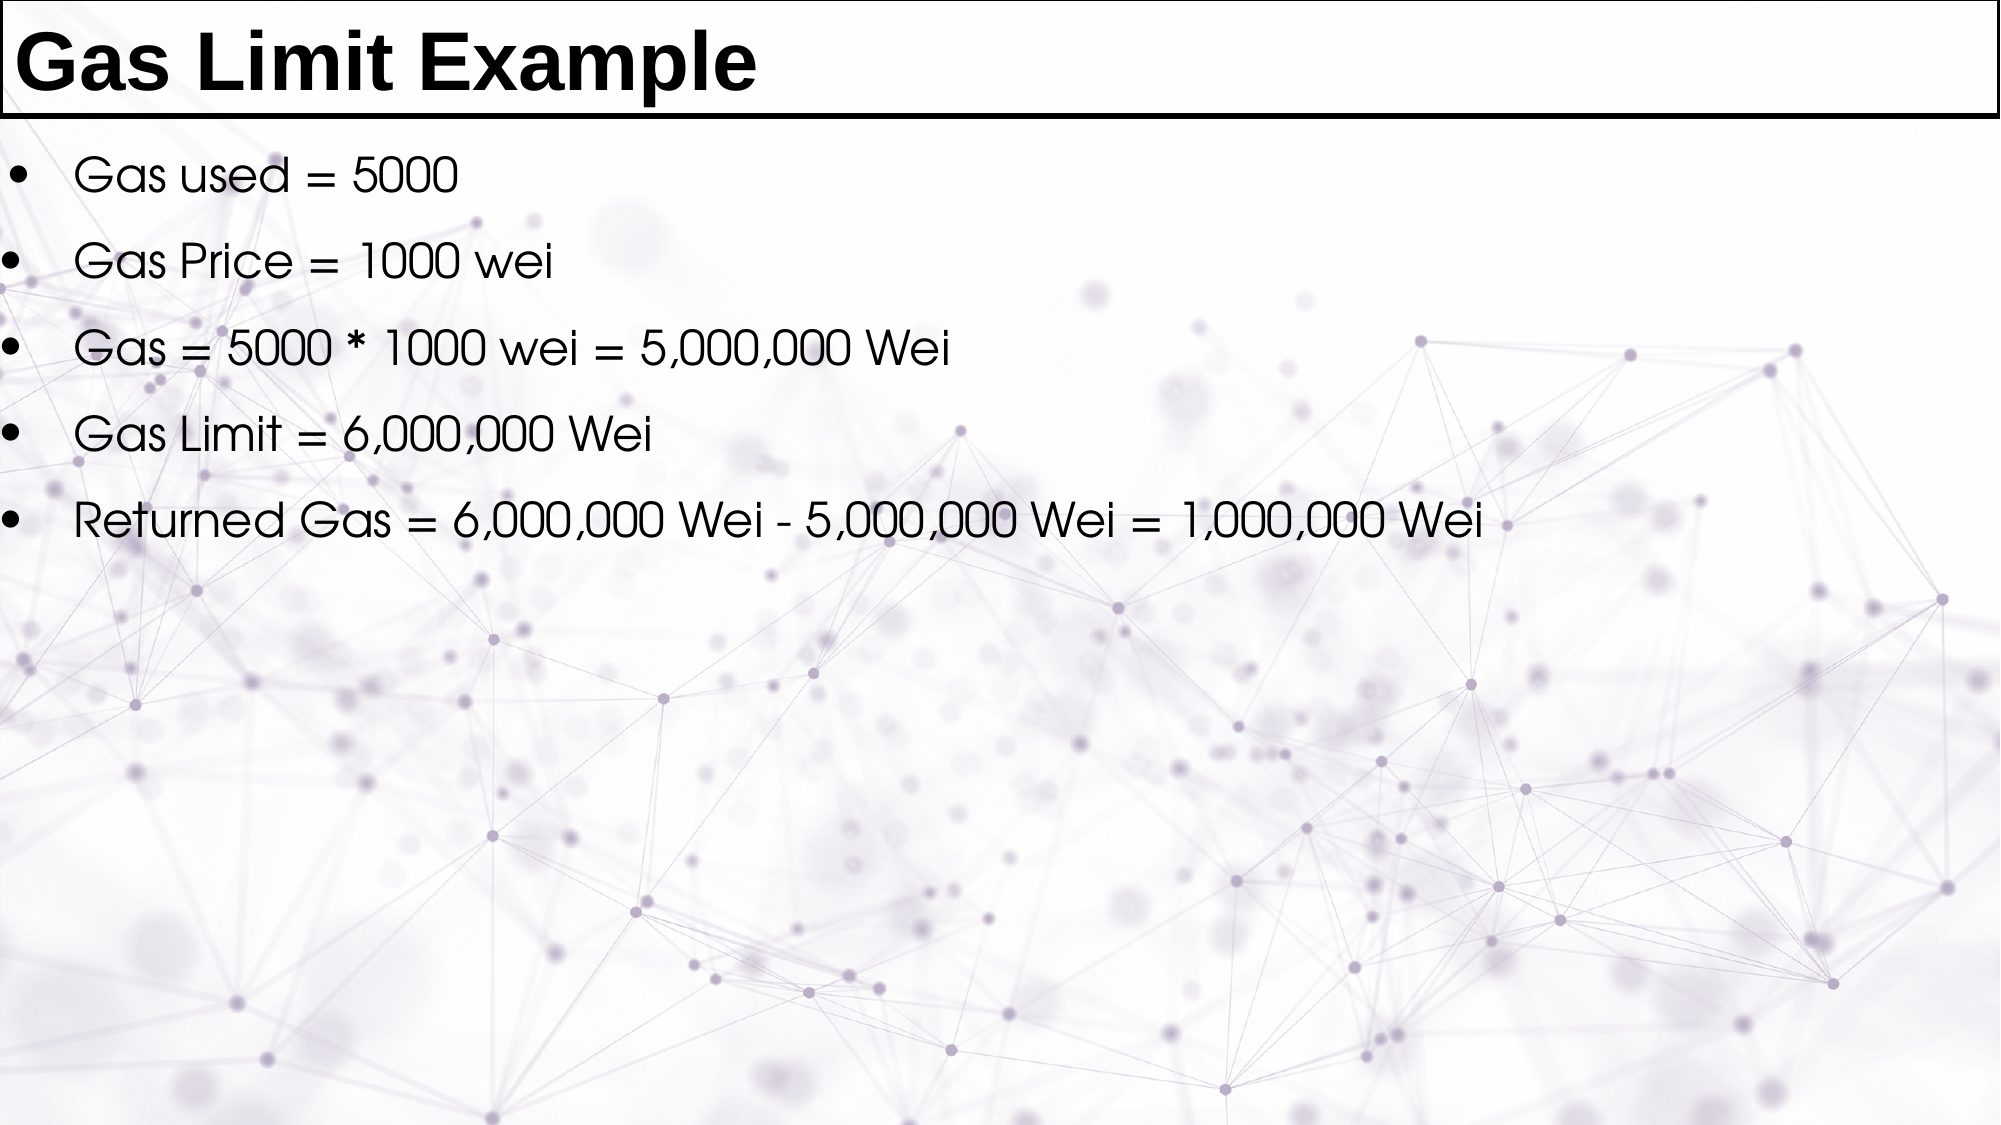

Gas Limit Example
Gas used = 5000
Gas Price = 1000 wei
Gas = 5000 * 1000 wei = 5,000,000 Wei
Gas Limit = 6,000,000 Wei
Returned Gas = 6,000,000 Wei - 5,000,000 Wei = 1,000,000 Wei